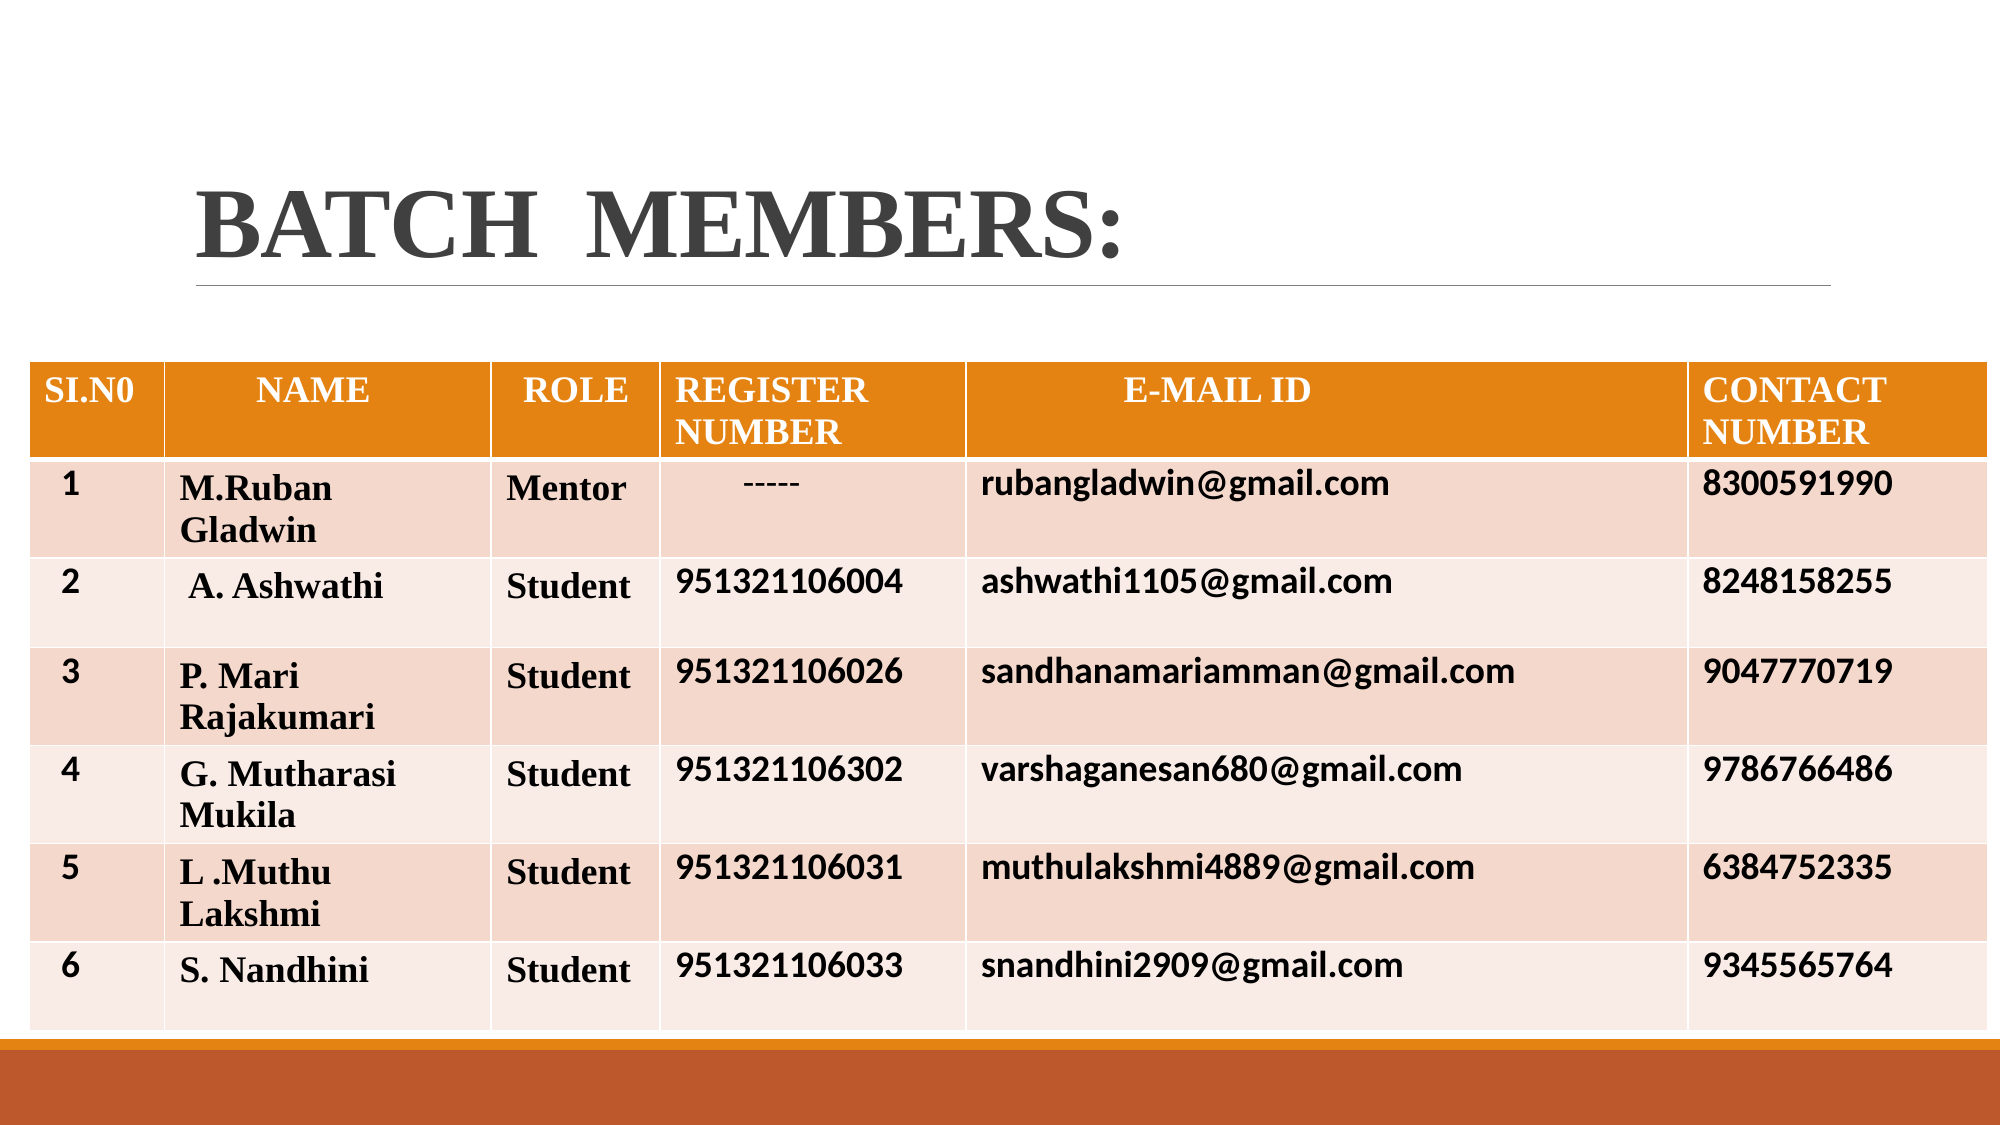

# BATCH  MEMBERS:
| SI.N0 | NAME | ROLE | REGISTER NUMBER | E-MAIL ID | CONTACT NUMBER |
| --- | --- | --- | --- | --- | --- |
| 1 | M.Ruban Gladwin | Mentor | ----- | rubangladwin@gmail.com | 8300591990 |
| 2 | A. Ashwathi | Student | 951321106004 | ashwathi1105@gmail.com | 8248158255 |
| 3 | P. Mari Rajakumari | Student | 951321106026 | sandhanamariamman@gmail.com | 9047770719 |
| 4 | G. Mutharasi Mukila | Student | 951321106302 | varshaganesan680@gmail.com | 9786766486 |
| 5 | L .Muthu Lakshmi | Student | 951321106031 | muthulakshmi4889@gmail.com | 6384752335 |
| 6 | S. Nandhini | Student | 951321106033 | snandhini2909@gmail.com | 9345565764 |